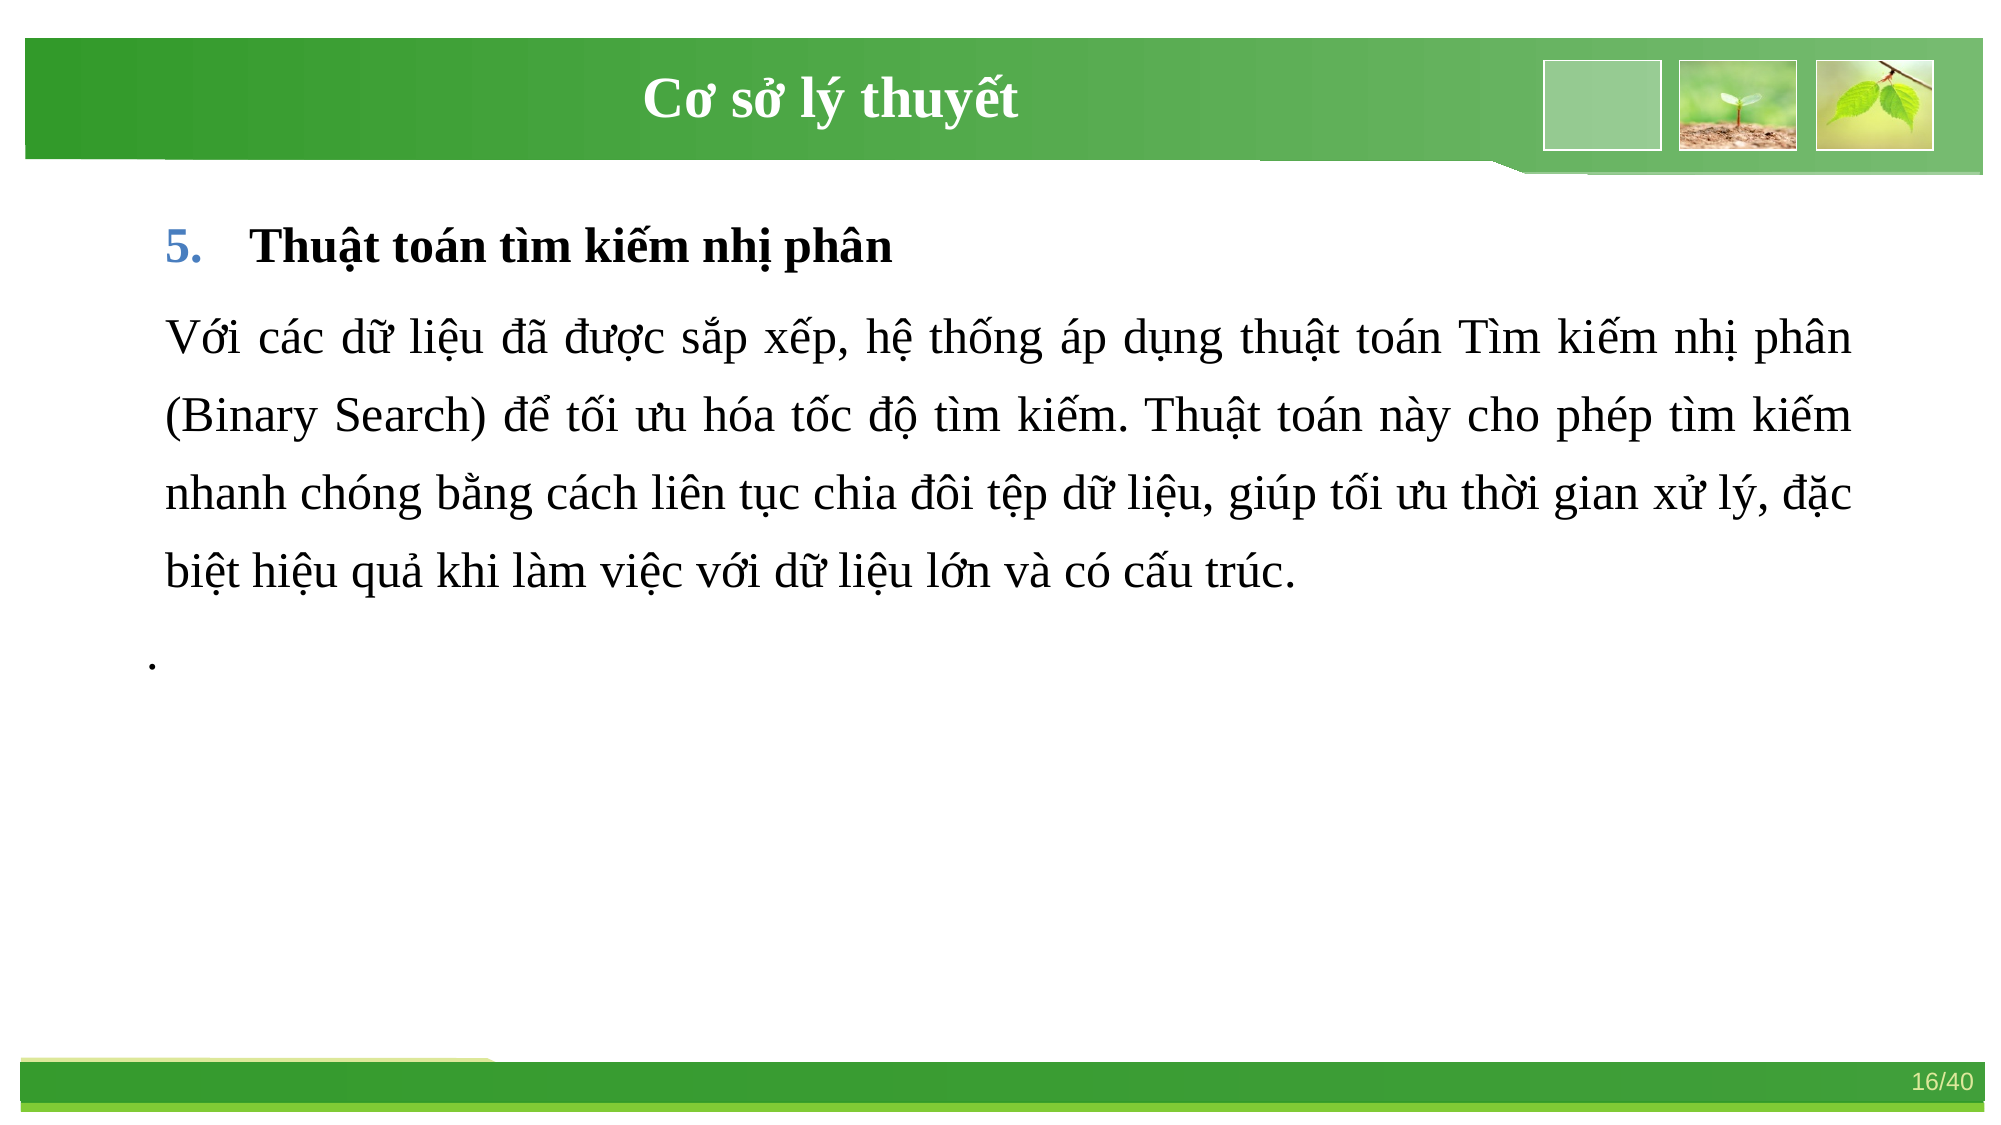

Cơ sở lý thuyết
Thuật toán tìm kiếm nhị phân
Với các dữ liệu đã được sắp xếp, hệ thống áp dụng thuật toán Tìm kiếm nhị phân (Binary Search) để tối ưu hóa tốc độ tìm kiếm. Thuật toán này cho phép tìm kiếm nhanh chóng bằng cách liên tục chia đôi tệp dữ liệu, giúp tối ưu thời gian xử lý, đặc biệt hiệu quả khi làm việc với dữ liệu lớn và có cấu trúc.
.